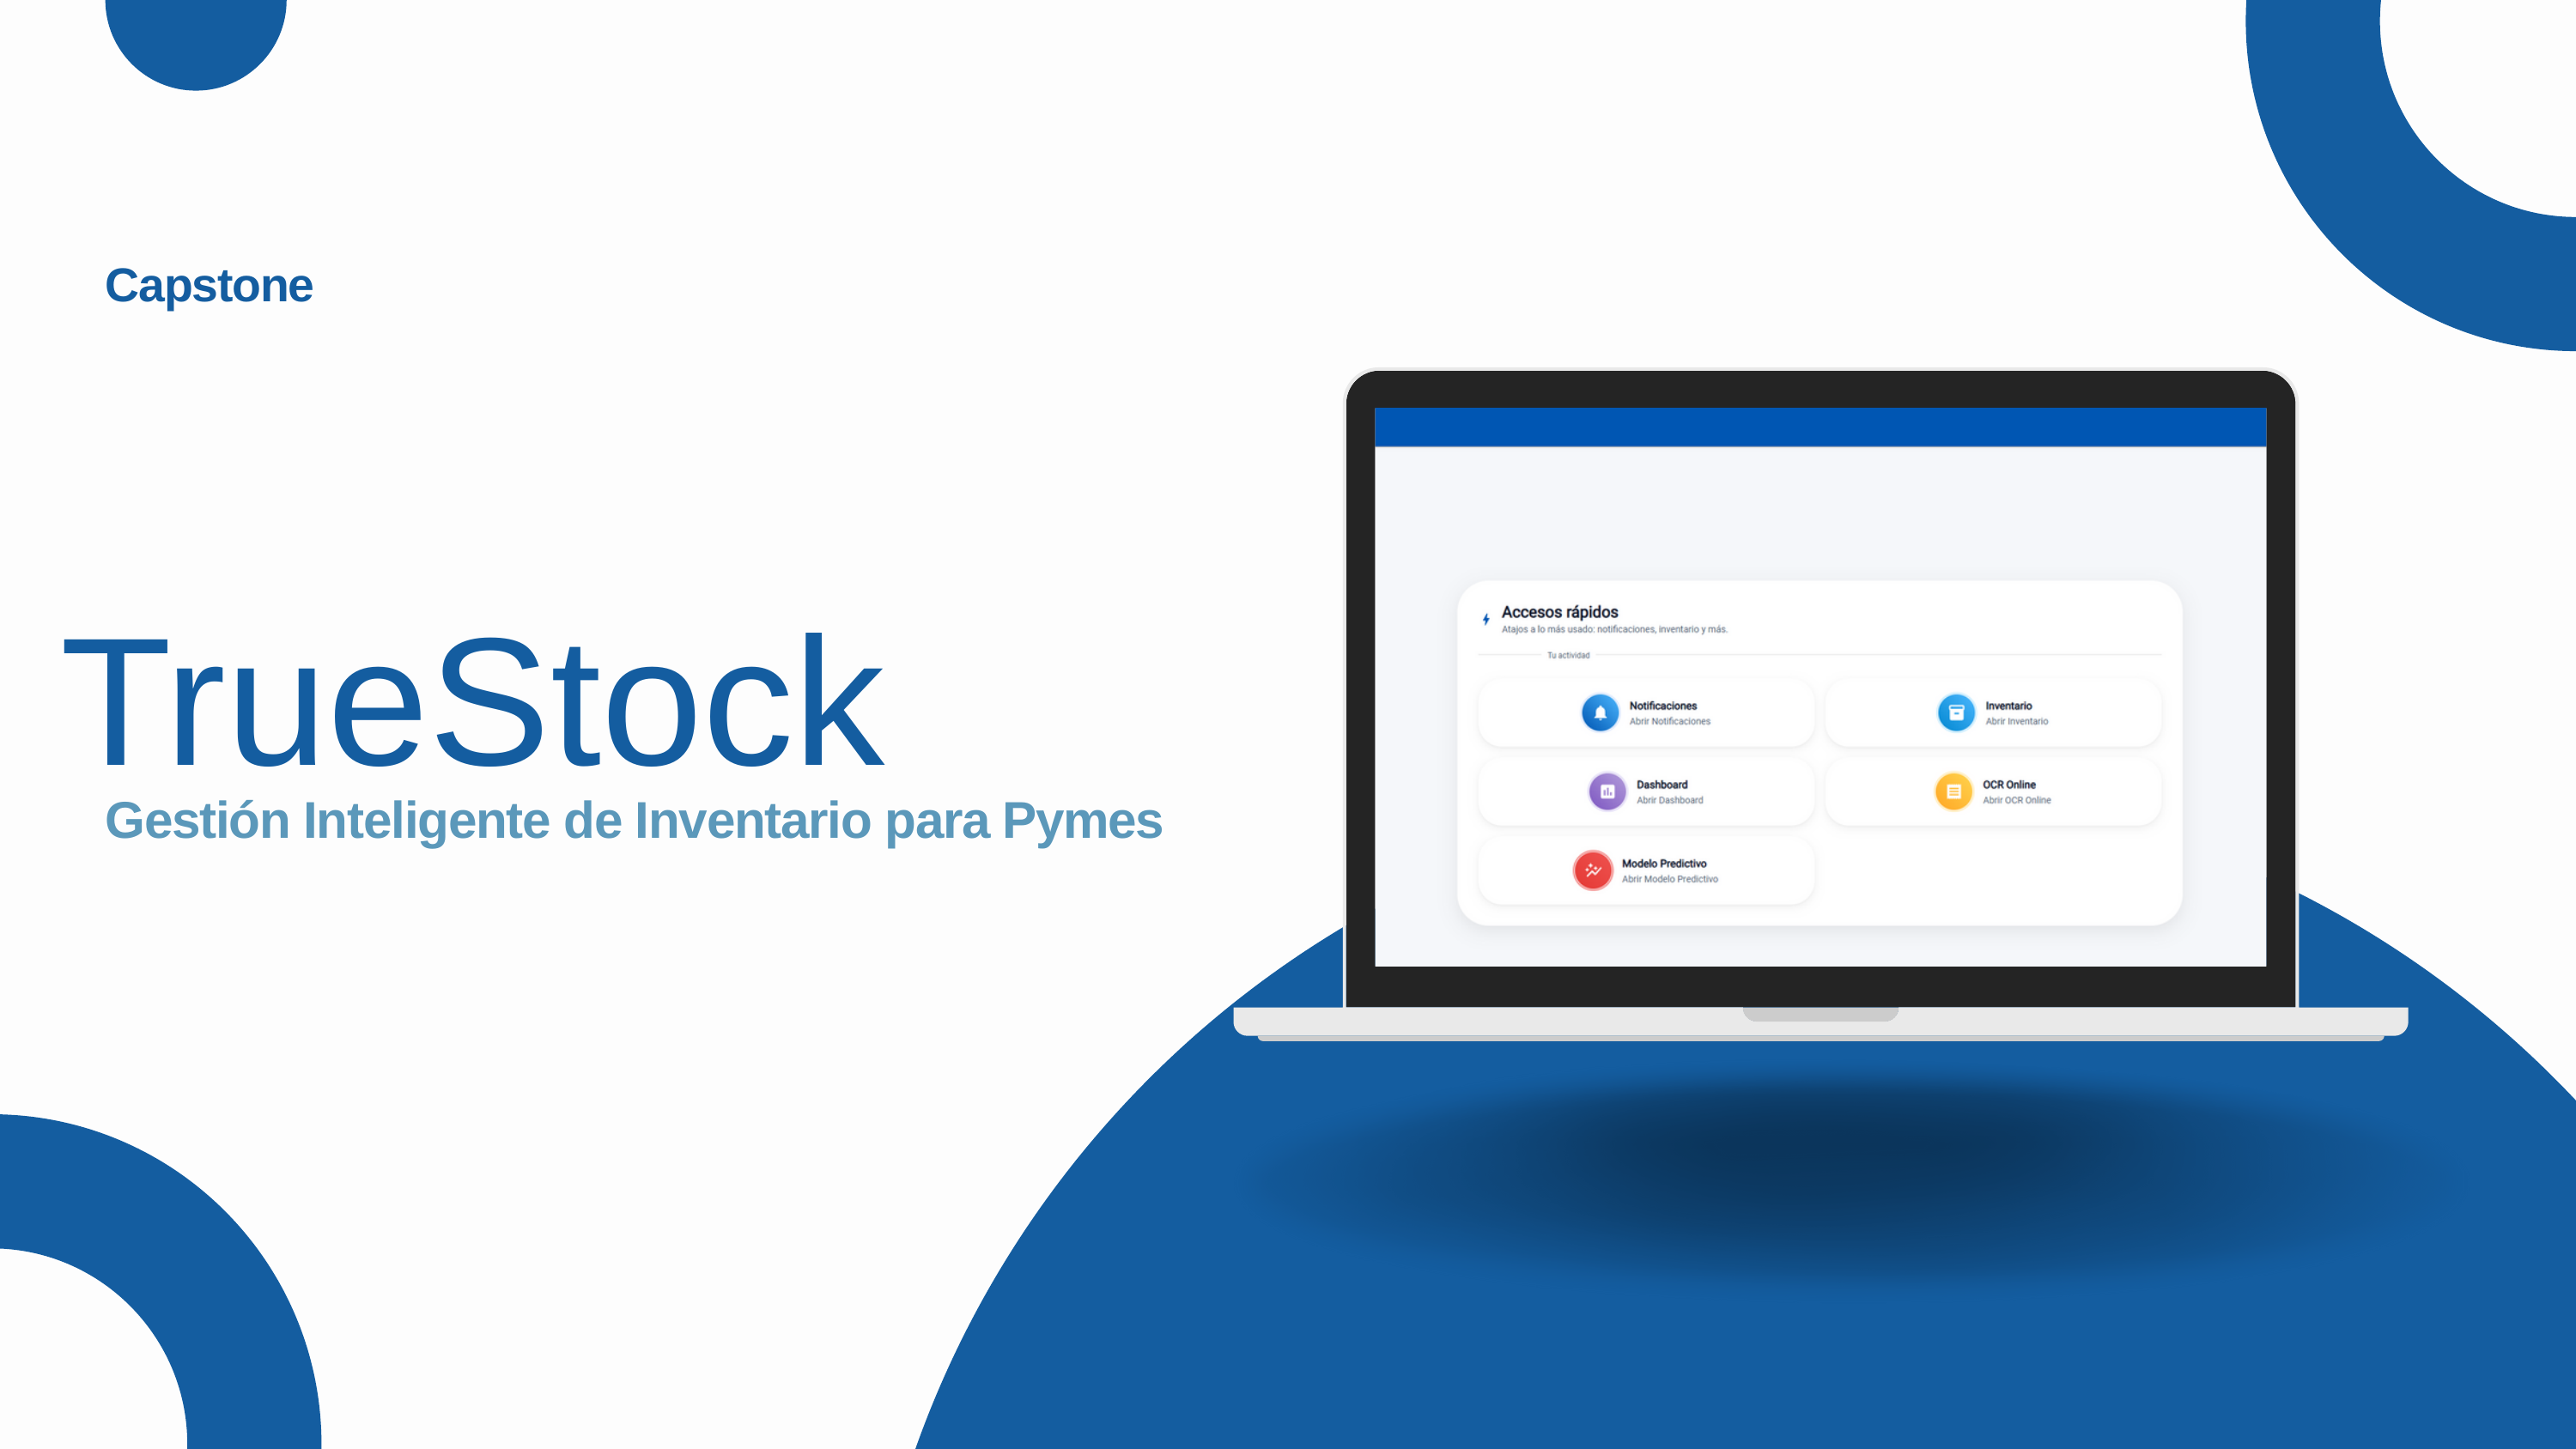

Capstone

TrueStock
Gestión Inteligente de Inventario para Pymes